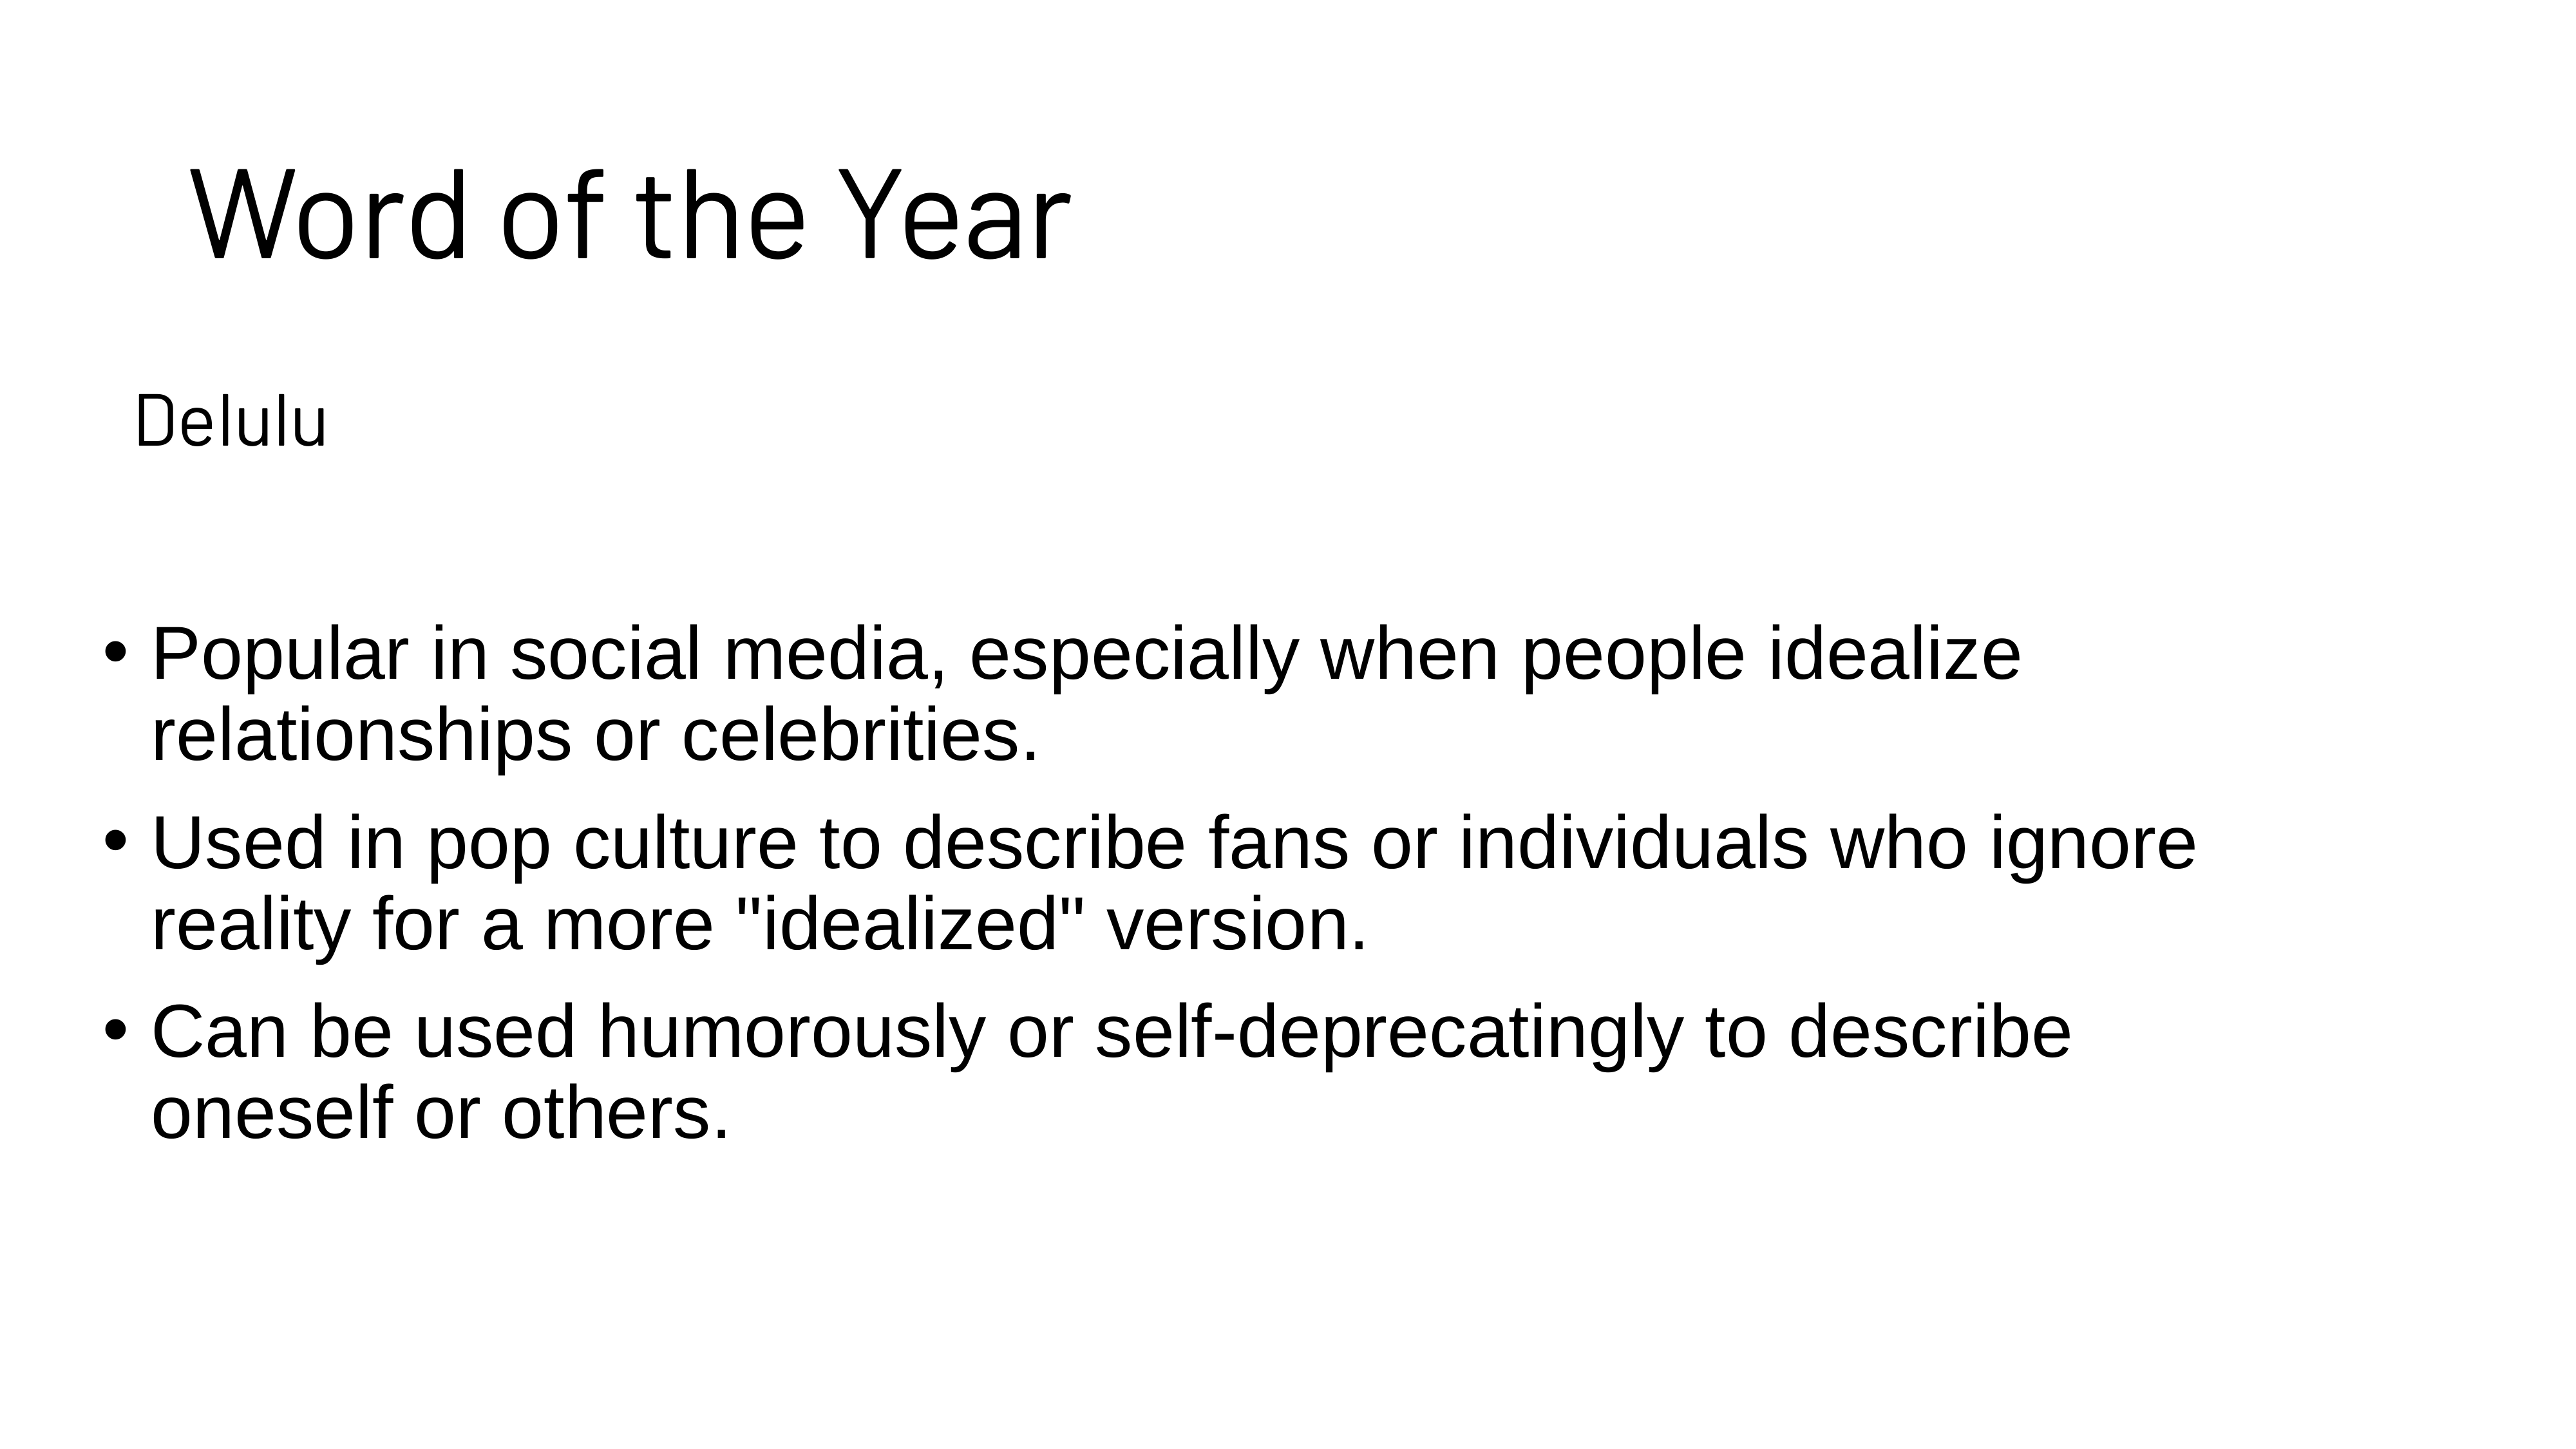

# Word of the Year
Delulu
Popular in social media, especially when people idealize relationships or celebrities.
Used in pop culture to describe fans or individuals who ignore reality for a more "idealized" version.
Can be used humorously or self-deprecatingly to describe oneself or others.